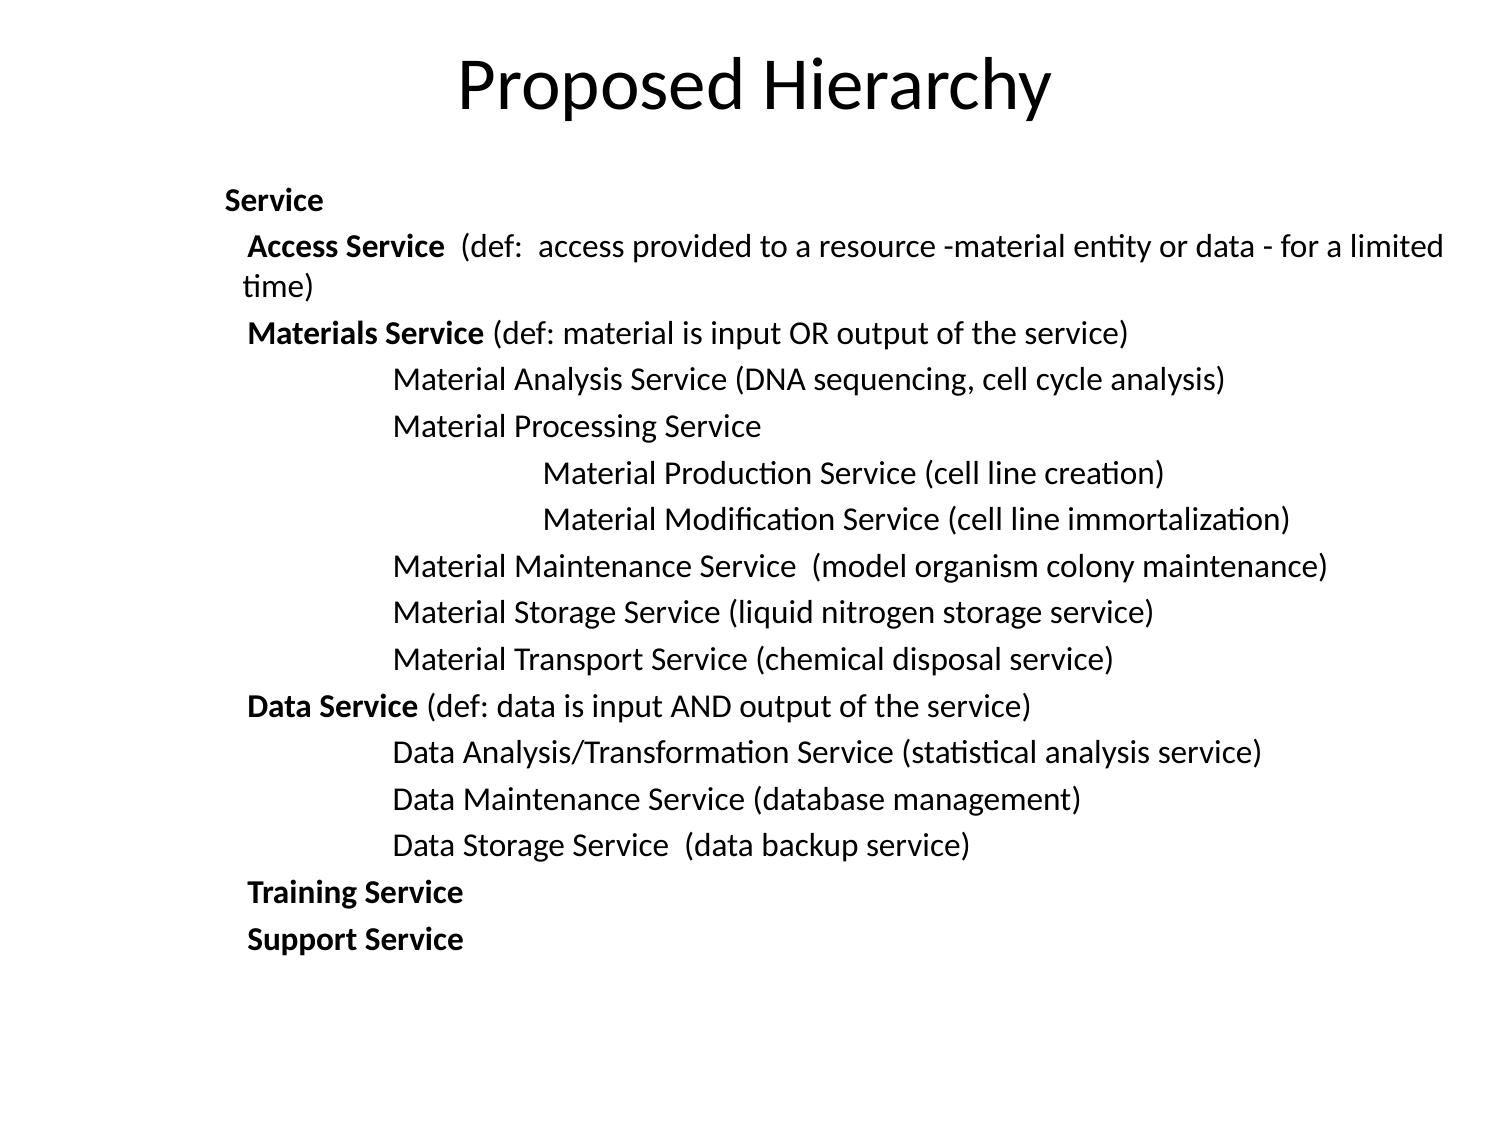

Proposed Hierarchy
Service
   Access Service  (def:  access provided to a resource -material entity or data - for a limited time)
   Materials Service (def: material is input OR output of the service)
		Material Analysis Service (DNA sequencing, cell cycle analysis)
		Material Processing Service
			Material Production Service (cell line creation)
			Material Modification Service (cell line immortalization)
		Material Maintenance Service  (model organism colony maintenance)
		Material Storage Service (liquid nitrogen storage service)
		Material Transport Service (chemical disposal service)
   Data Service (def: data is input AND output of the service)
		Data Analysis/Transformation Service (statistical analysis service)
		Data Maintenance Service (database management)
		Data Storage Service  (data backup service)
   Training Service
   Support Service